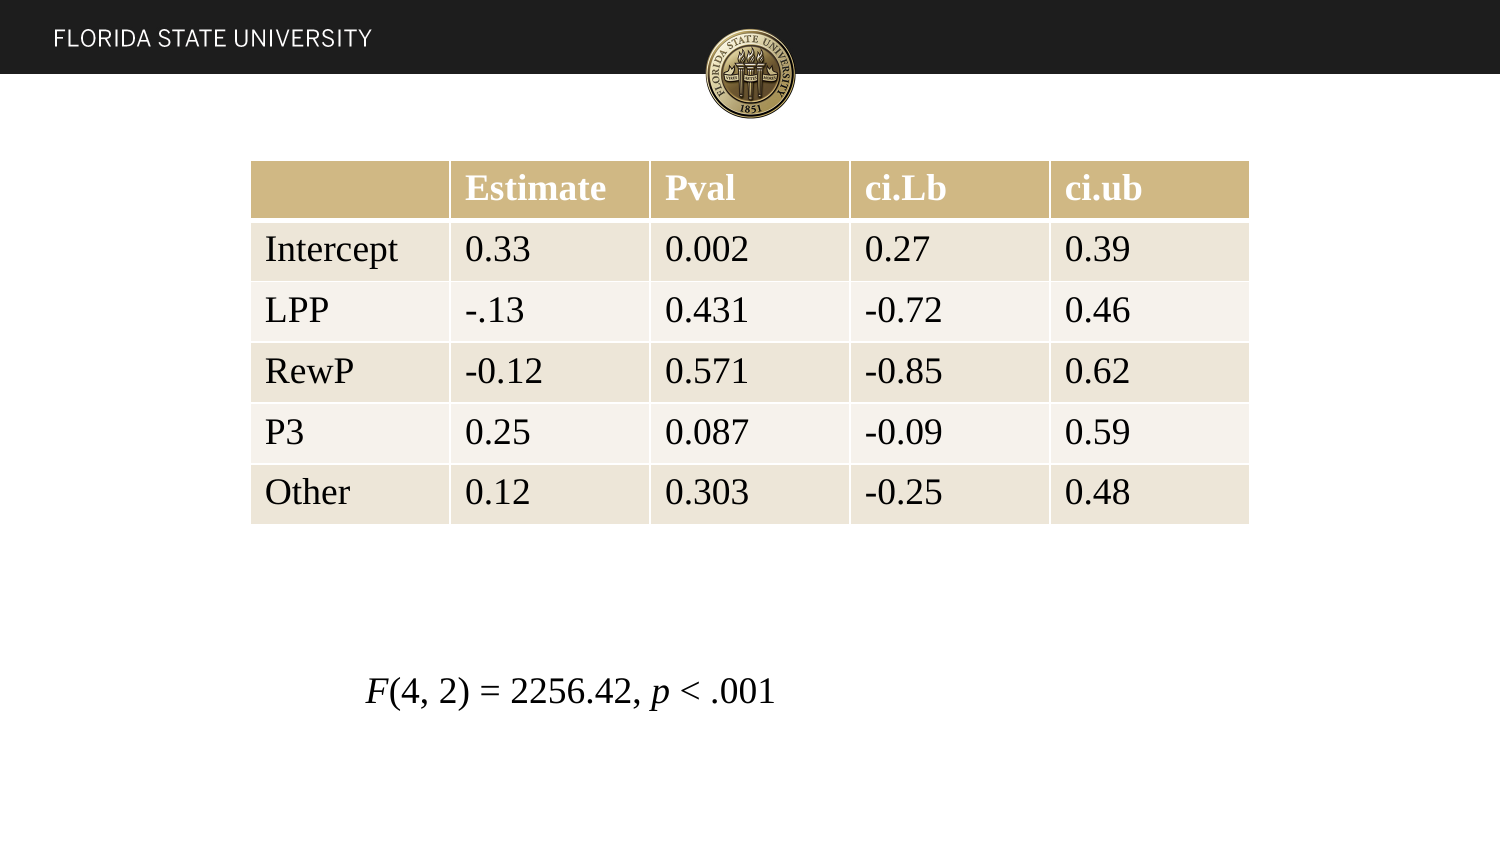

# Ideation Moderators
|  | Estimate | Pval | ci.Lb | ci.ub |
| --- | --- | --- | --- | --- |
| Intercept | 0.33 | 0.002 | 0.27 | 0.39 |
| LPP | -.13 | 0.431 | -0.72 | 0.46 |
| RewP | -0.12 | 0.571 | -0.85 | 0.62 |
| P3 | 0.25 | 0.087 | -0.09 | 0.59 |
| Other | 0.12 | 0.303 | -0.25 | 0.48 |
F(4, 2) = 2256.42, p < .001